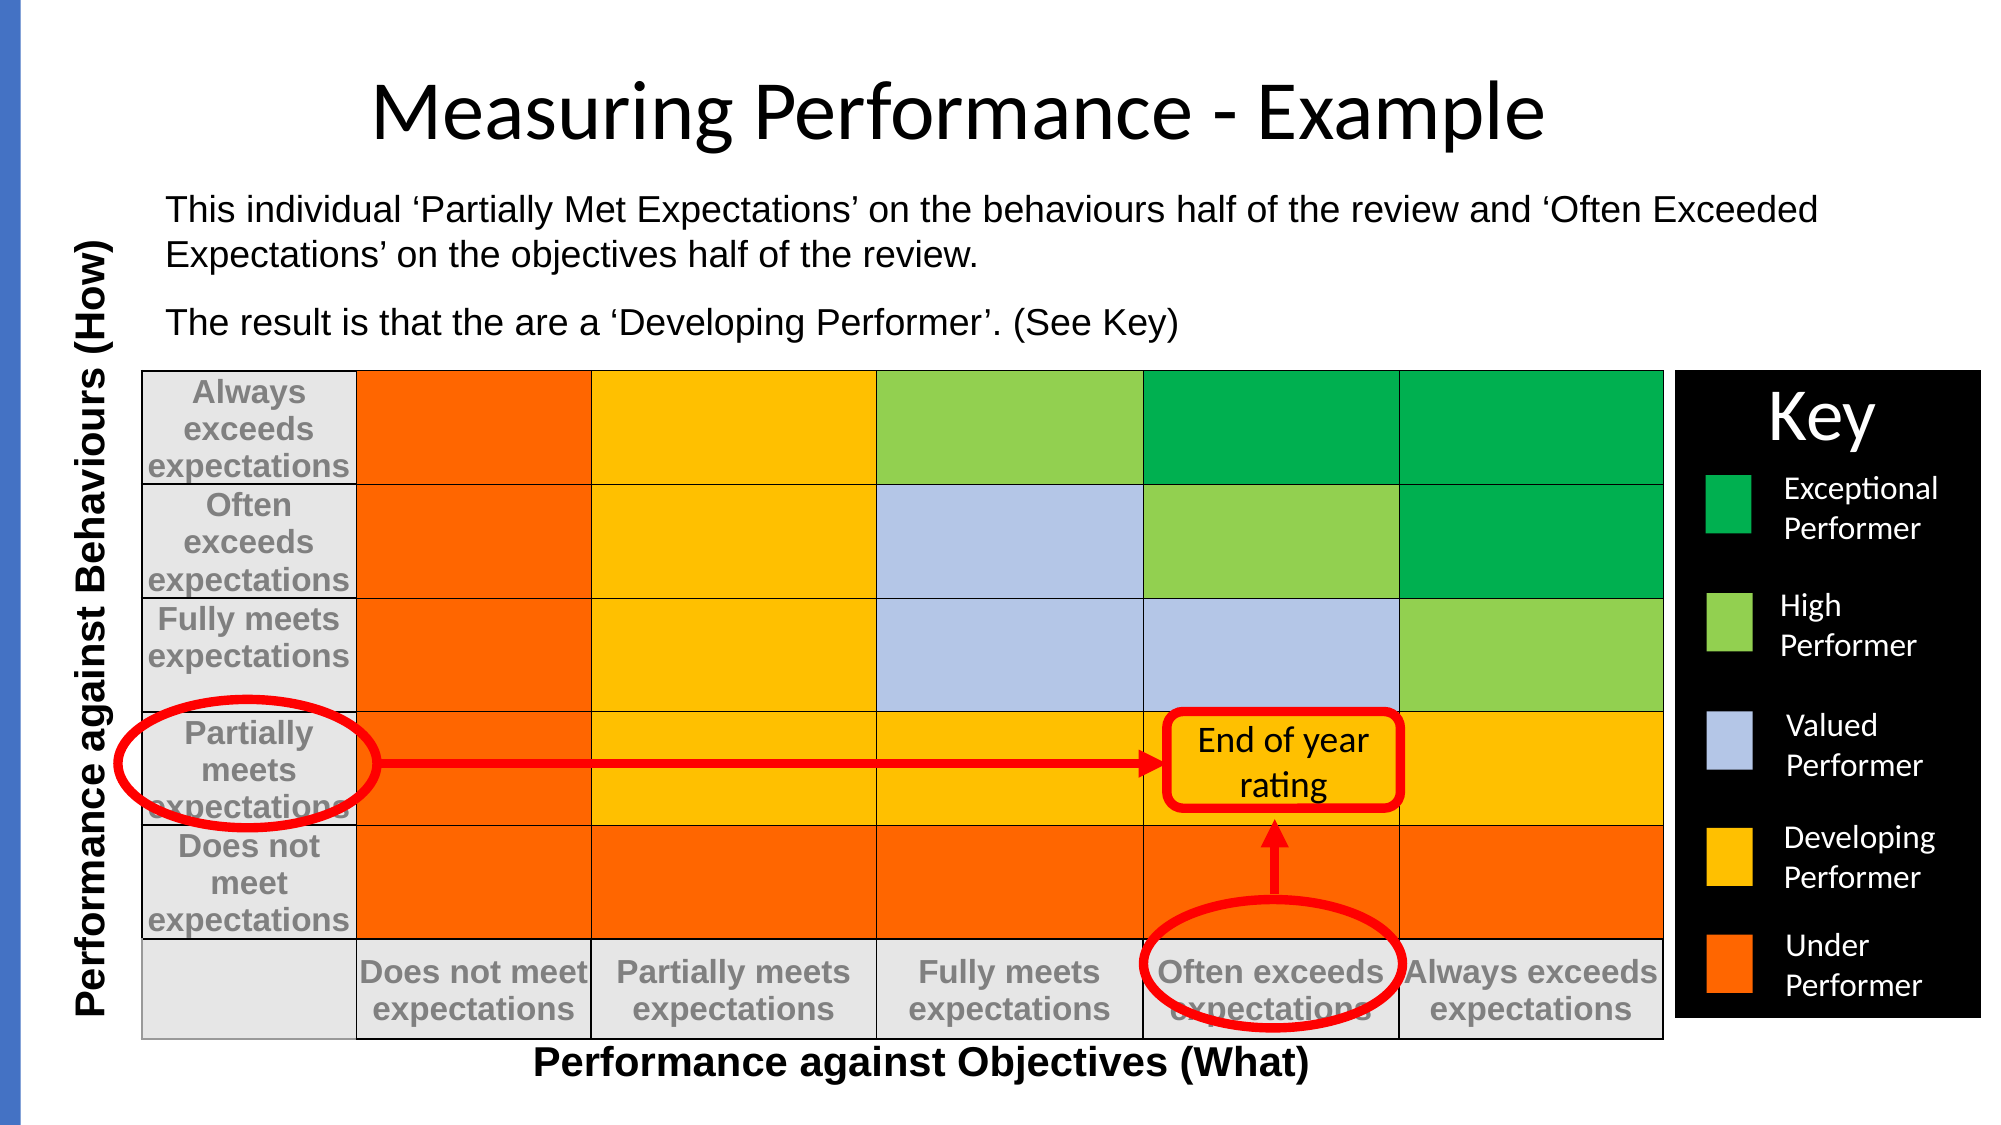

Measuring Performance - Example
This individual ‘Partially Met Expectations’ on the behaviours half of the review and ‘Often Exceeded Expectations’ on the objectives half of the review.

The result is that the are a ‘Developing Performer’. (See Key)
Key
| Always exceeds expectations |  |  |  |  |  |
| --- | --- | --- | --- | --- | --- |
| Often exceeds expectations |  |  |  |  |  |
| Fully meets expectations |  |  |  |  |  |
| Partially meets expectations |  |  |  |  |  |
| Does not meet expectations |  |  |  |  |  |
|  | Does not meet expectations | Partially meets expectations | Fully meets expectations | Often exceeds expectations | Always exceeds expectations |

Exceptional Performer

Performance against Behaviours (How)
High  Performer

Valued Performer

End of year rating

Developing Performer

Under Performer

Performance against Objectives (What)